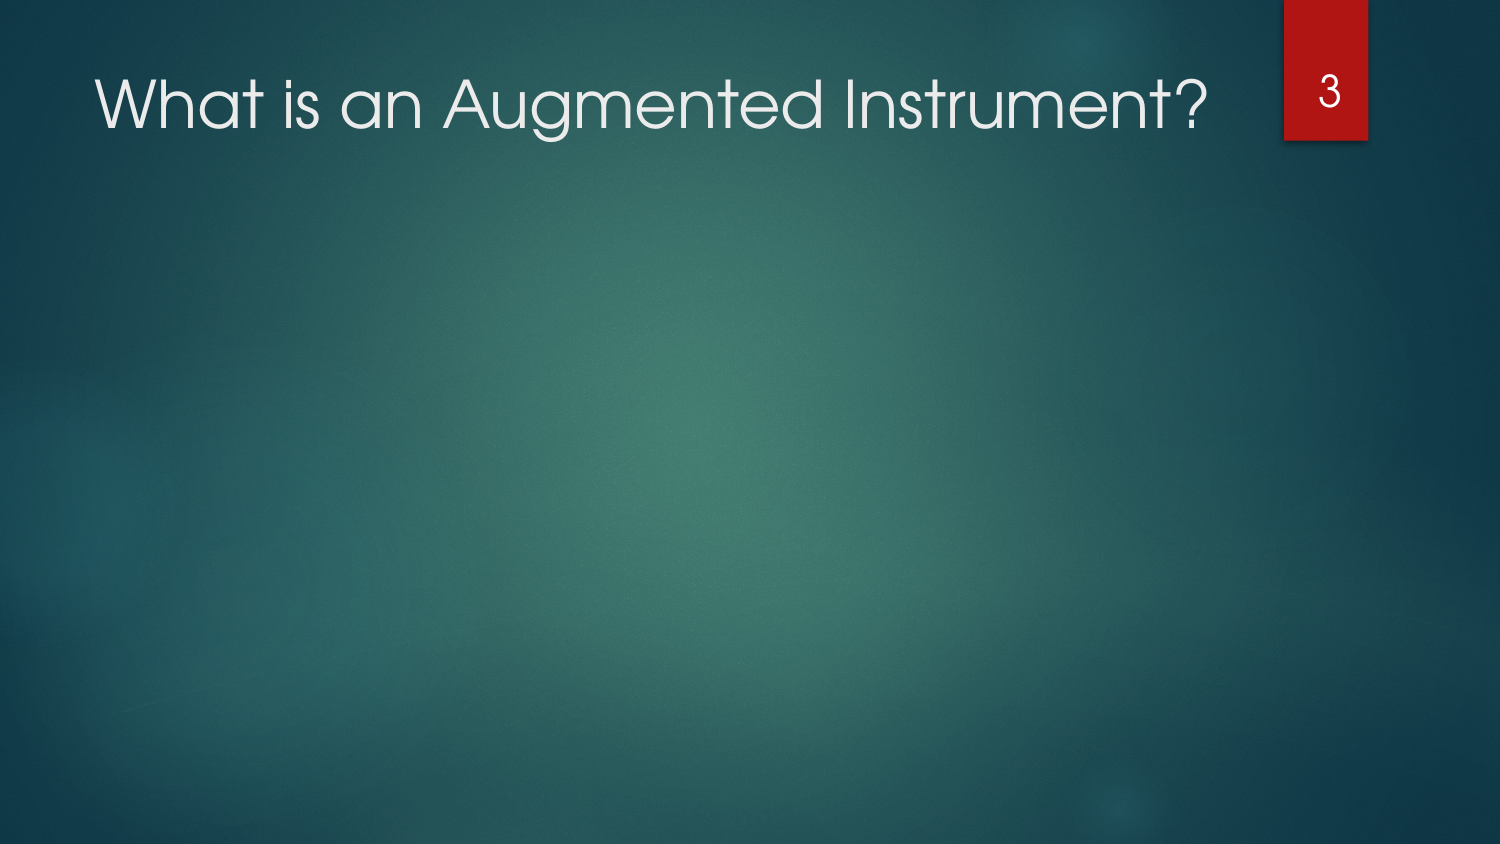

3
# What is an Augmented Instrument?